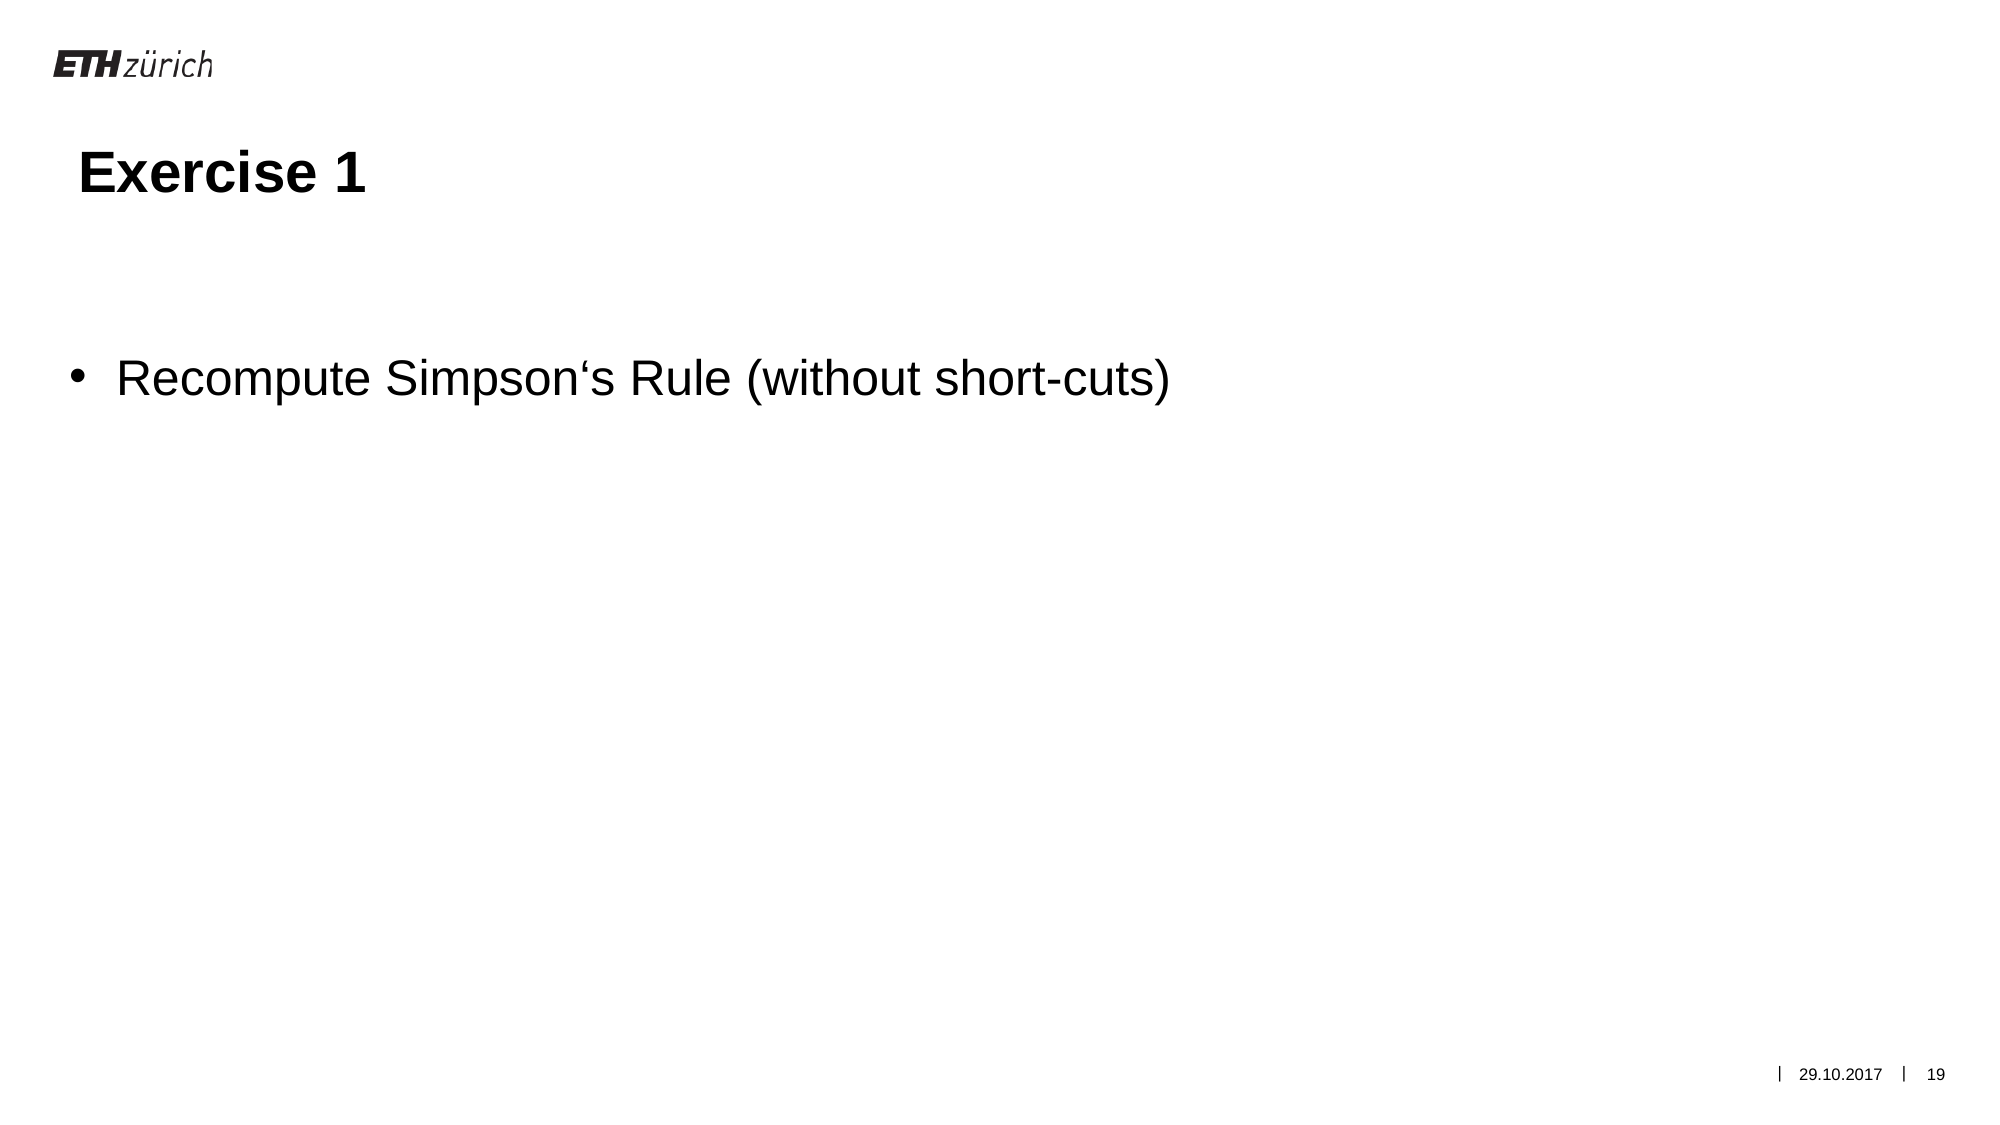

Exercise 1
Recompute Simpson‘s Rule (without short-cuts)
29.10.2017
19